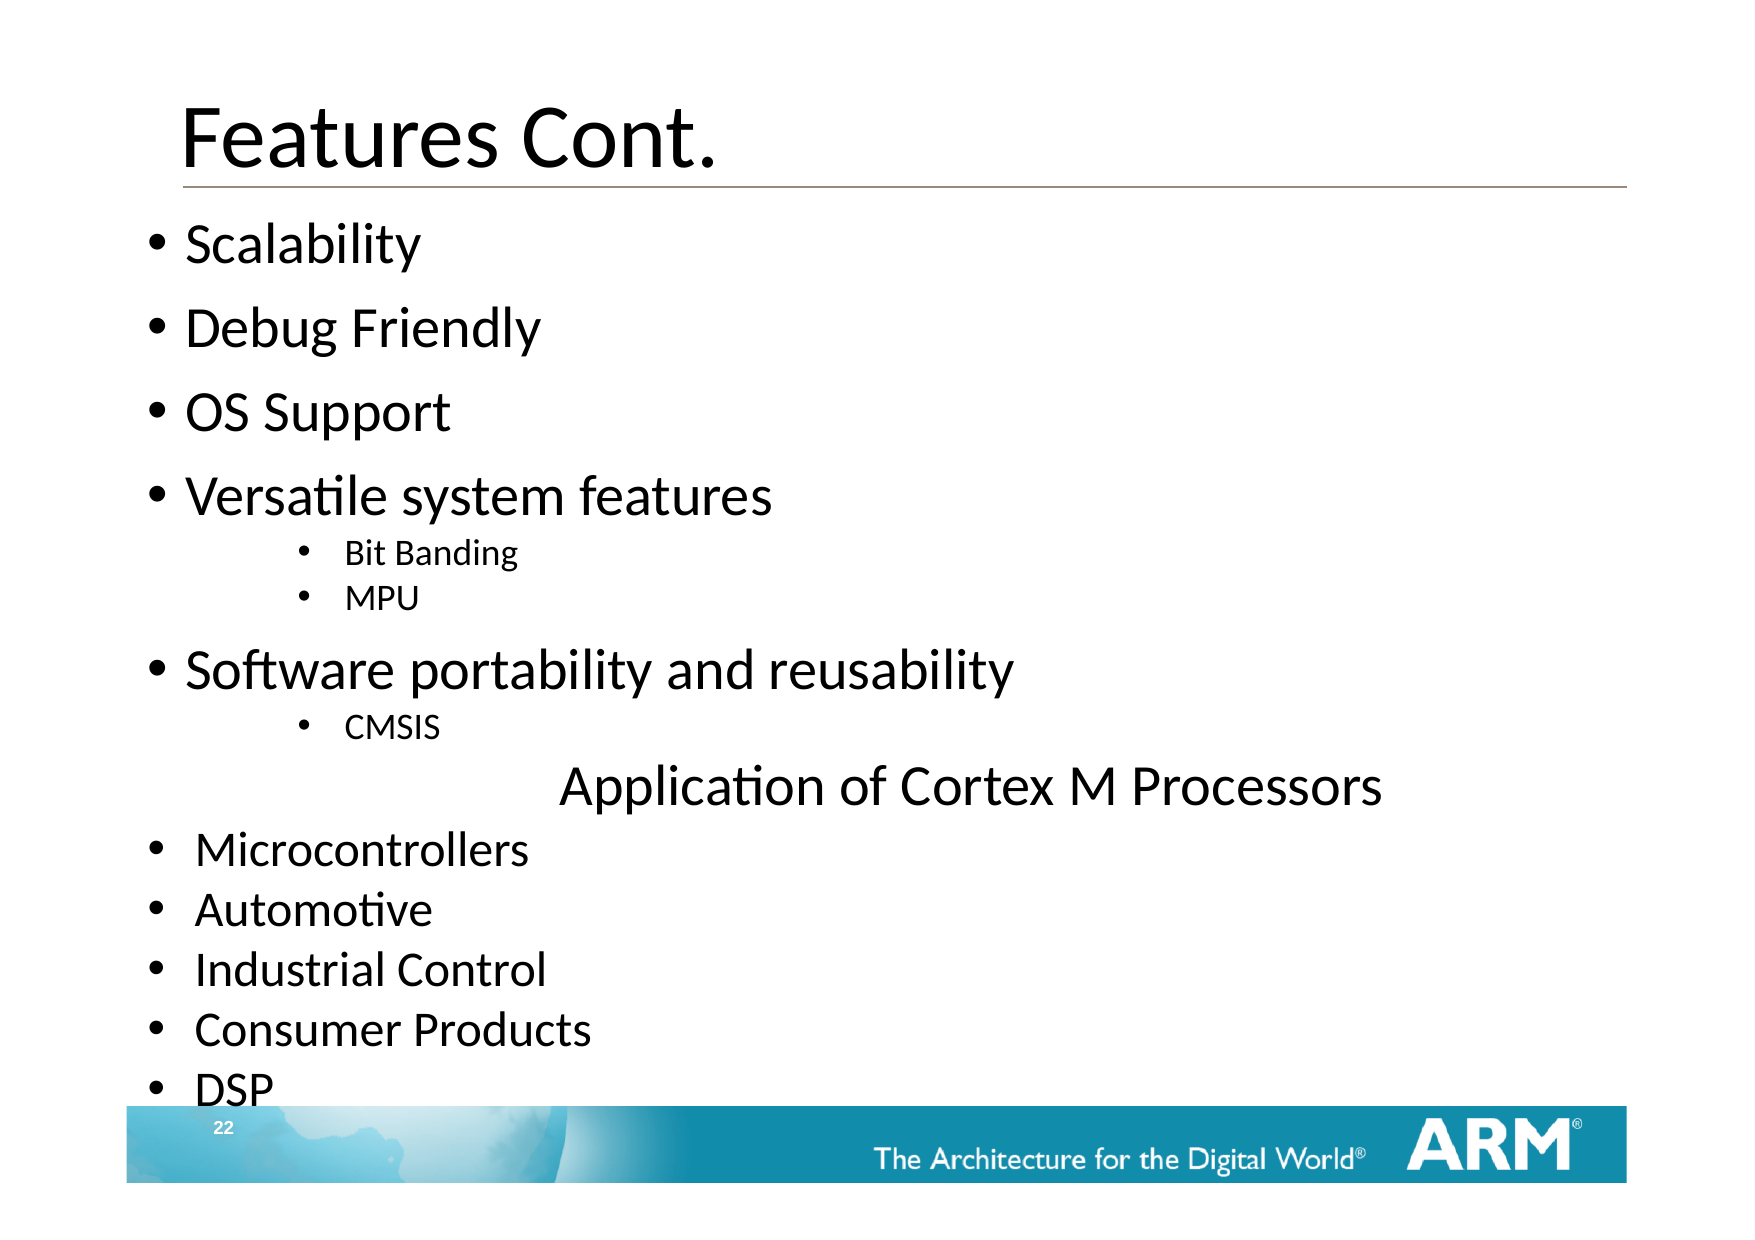

# Features Cont.
Scalability
Debug Friendly
OS Support
Versatile system features
Bit Banding
MPU
Software portability and reusability
CMSIS
Application of Cortex M Processors
Microcontrollers
Automotive
Industrial Control
Consumer Products
DSP

22